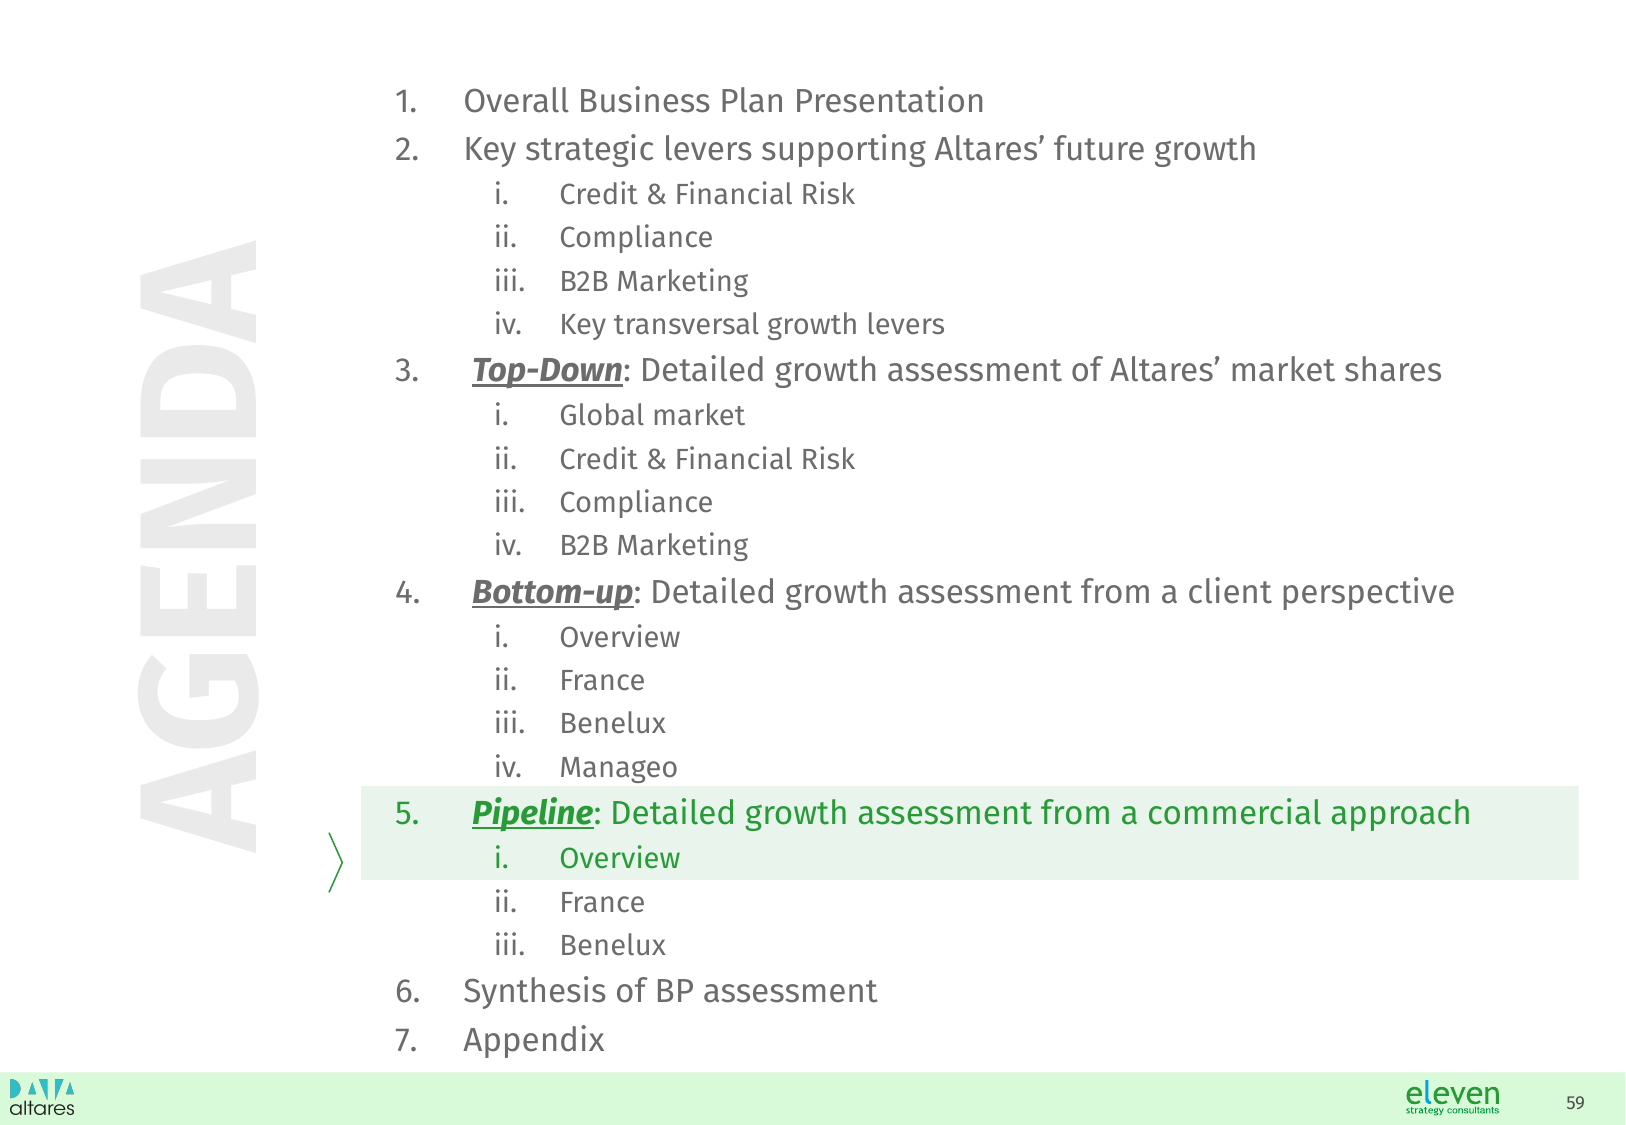

Overall Business Plan Presentation
Key strategic levers supporting Altares’ future growth
Credit & Financial Risk
Compliance
B2B Marketing
Key transversal growth levers
 Top-Down: Detailed growth assessment of Altares’ market shares
Global market
Credit & Financial Risk
Compliance
B2B Marketing
 Bottom-up: Detailed growth assessment from a client perspective
Overview
France
Benelux
Manageo
 Pipeline: Detailed growth assessment from a commercial approach
Overview
France
Benelux
Synthesis of BP assessment
Appendix
AGENDA